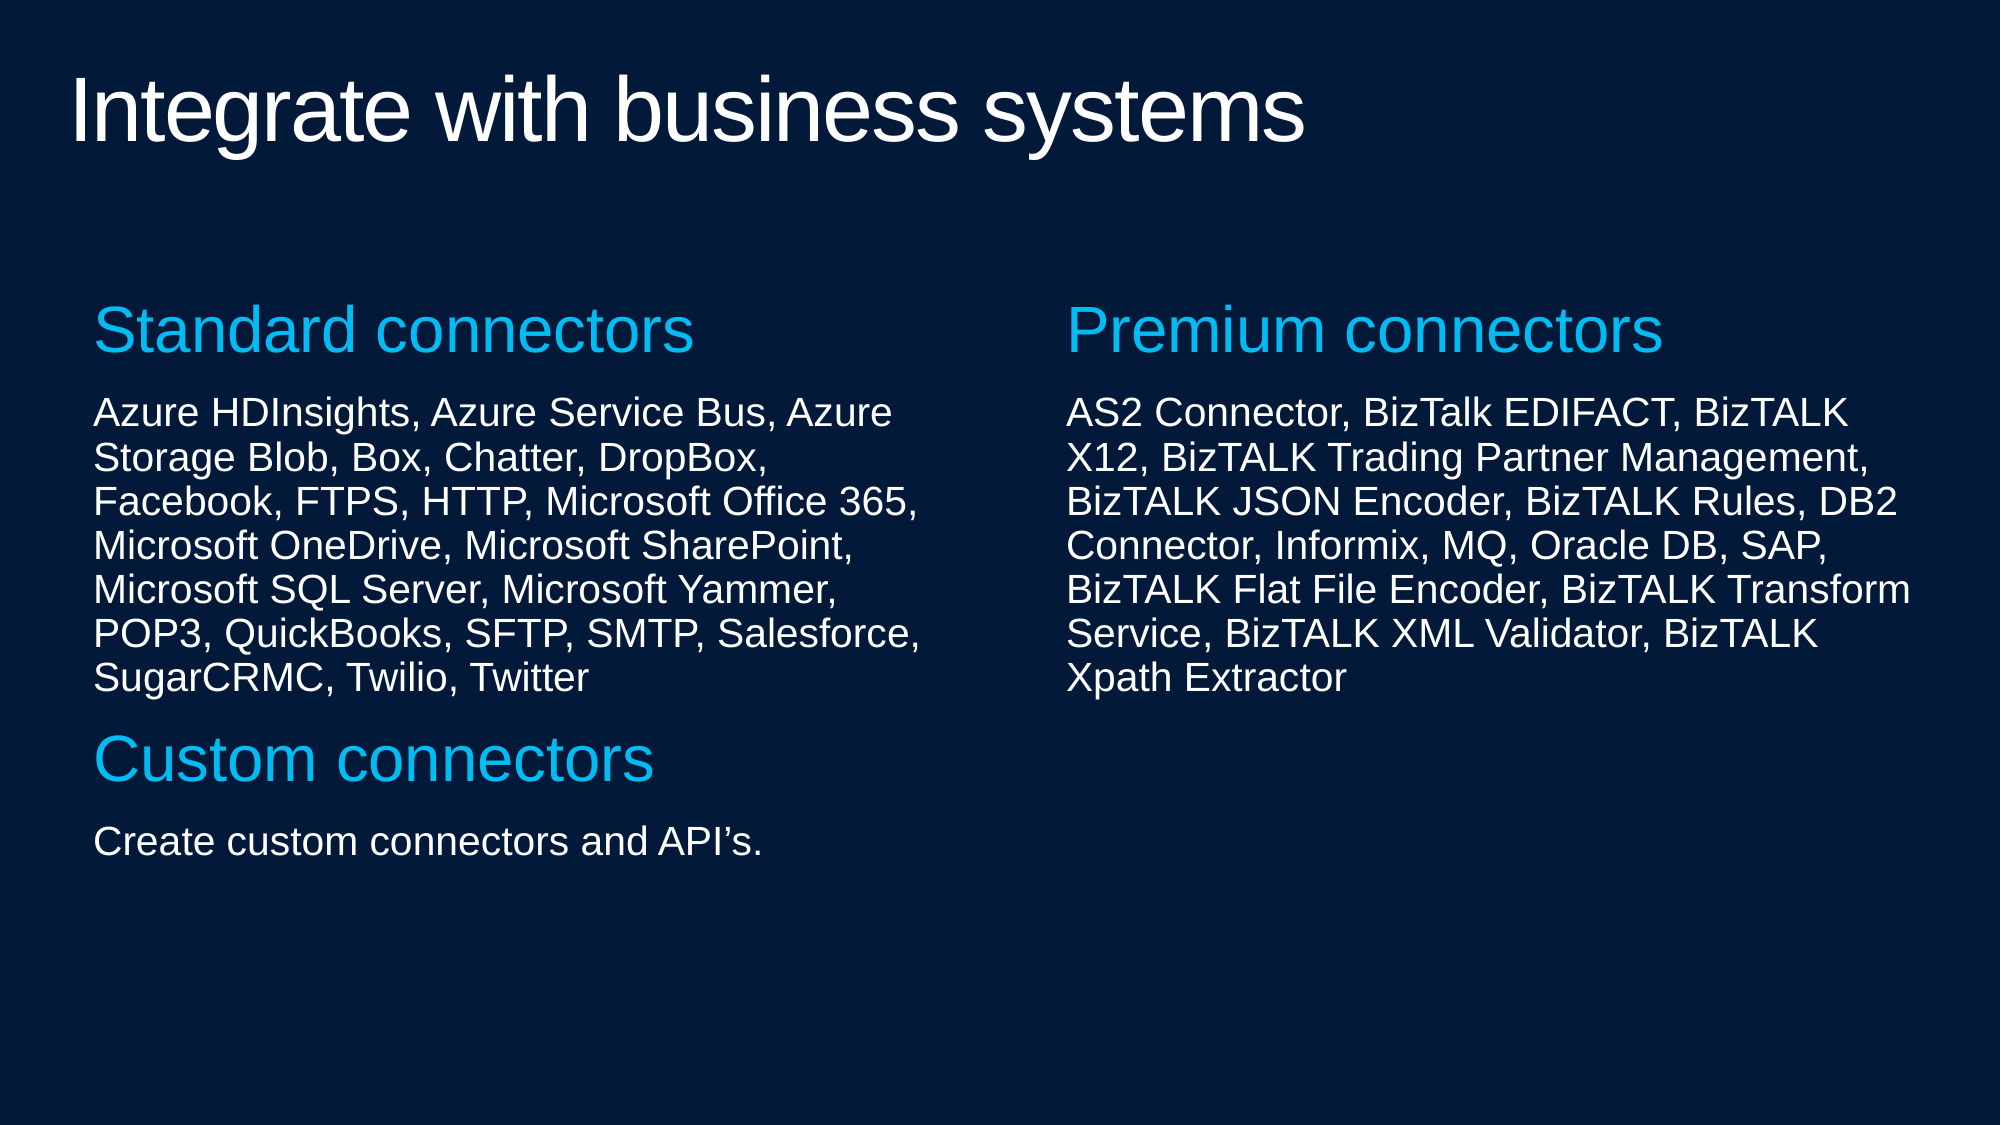

# Integrate with business systems
Standard connectors
Azure HDInsights, Azure Service Bus, Azure Storage Blob, Box, Chatter, DropBox, Facebook, FTPS, HTTP, Microsoft Office 365, Microsoft OneDrive, Microsoft SharePoint, Microsoft SQL Server, Microsoft Yammer, POP3, QuickBooks, SFTP, SMTP, Salesforce, SugarCRMC, Twilio, Twitter
Custom connectors
Create custom connectors and API’s.

Premium connectors
AS2 Connector, BizTalk EDIFACT, BizTALK X12, BizTALK Trading Partner Management, BizTALK JSON Encoder, BizTALK Rules, DB2 Connector, Informix, MQ, Oracle DB, SAP, BizTALK Flat File Encoder, BizTALK Transform Service, BizTALK XML Validator, BizTALK Xpath Extractor